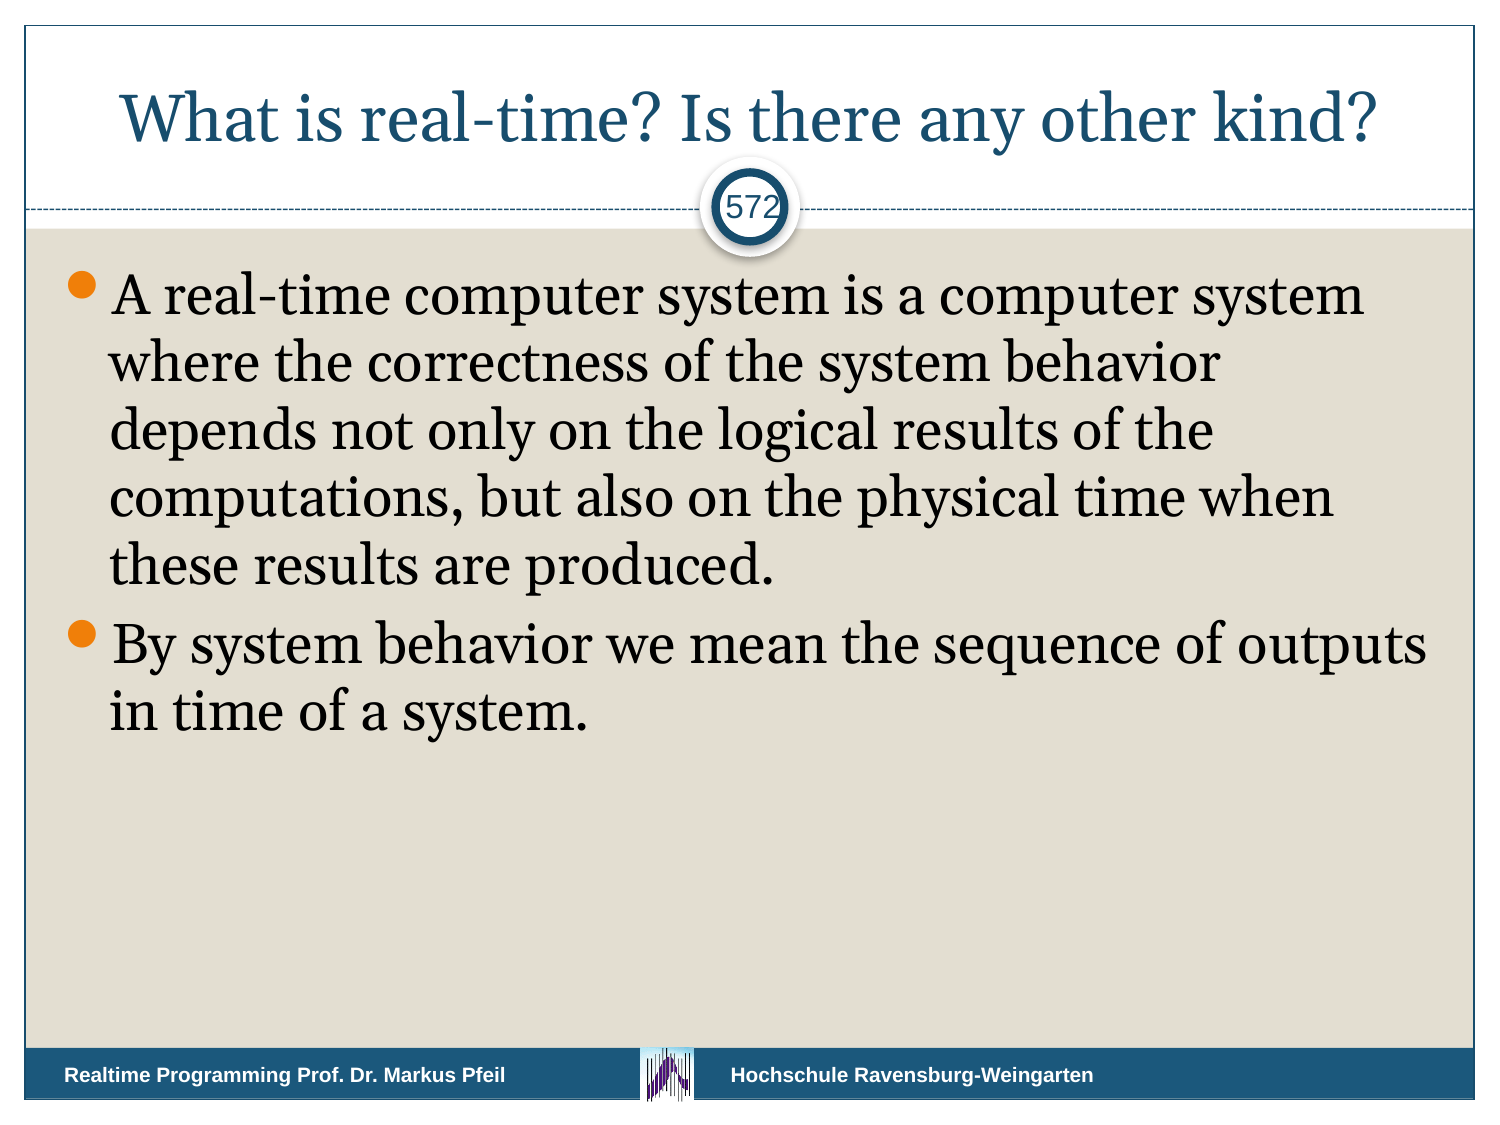

# What is real-time? Is there any other kind?
572
A real-time computer system is a computer system where the correctness of the system behavior depends not only on the logical results of the computations, but also on the physical time when these results are produced.
By system behavior we mean the sequence of outputs in time of a system.
Realtime Programming Prof. Dr. Markus Pfeil